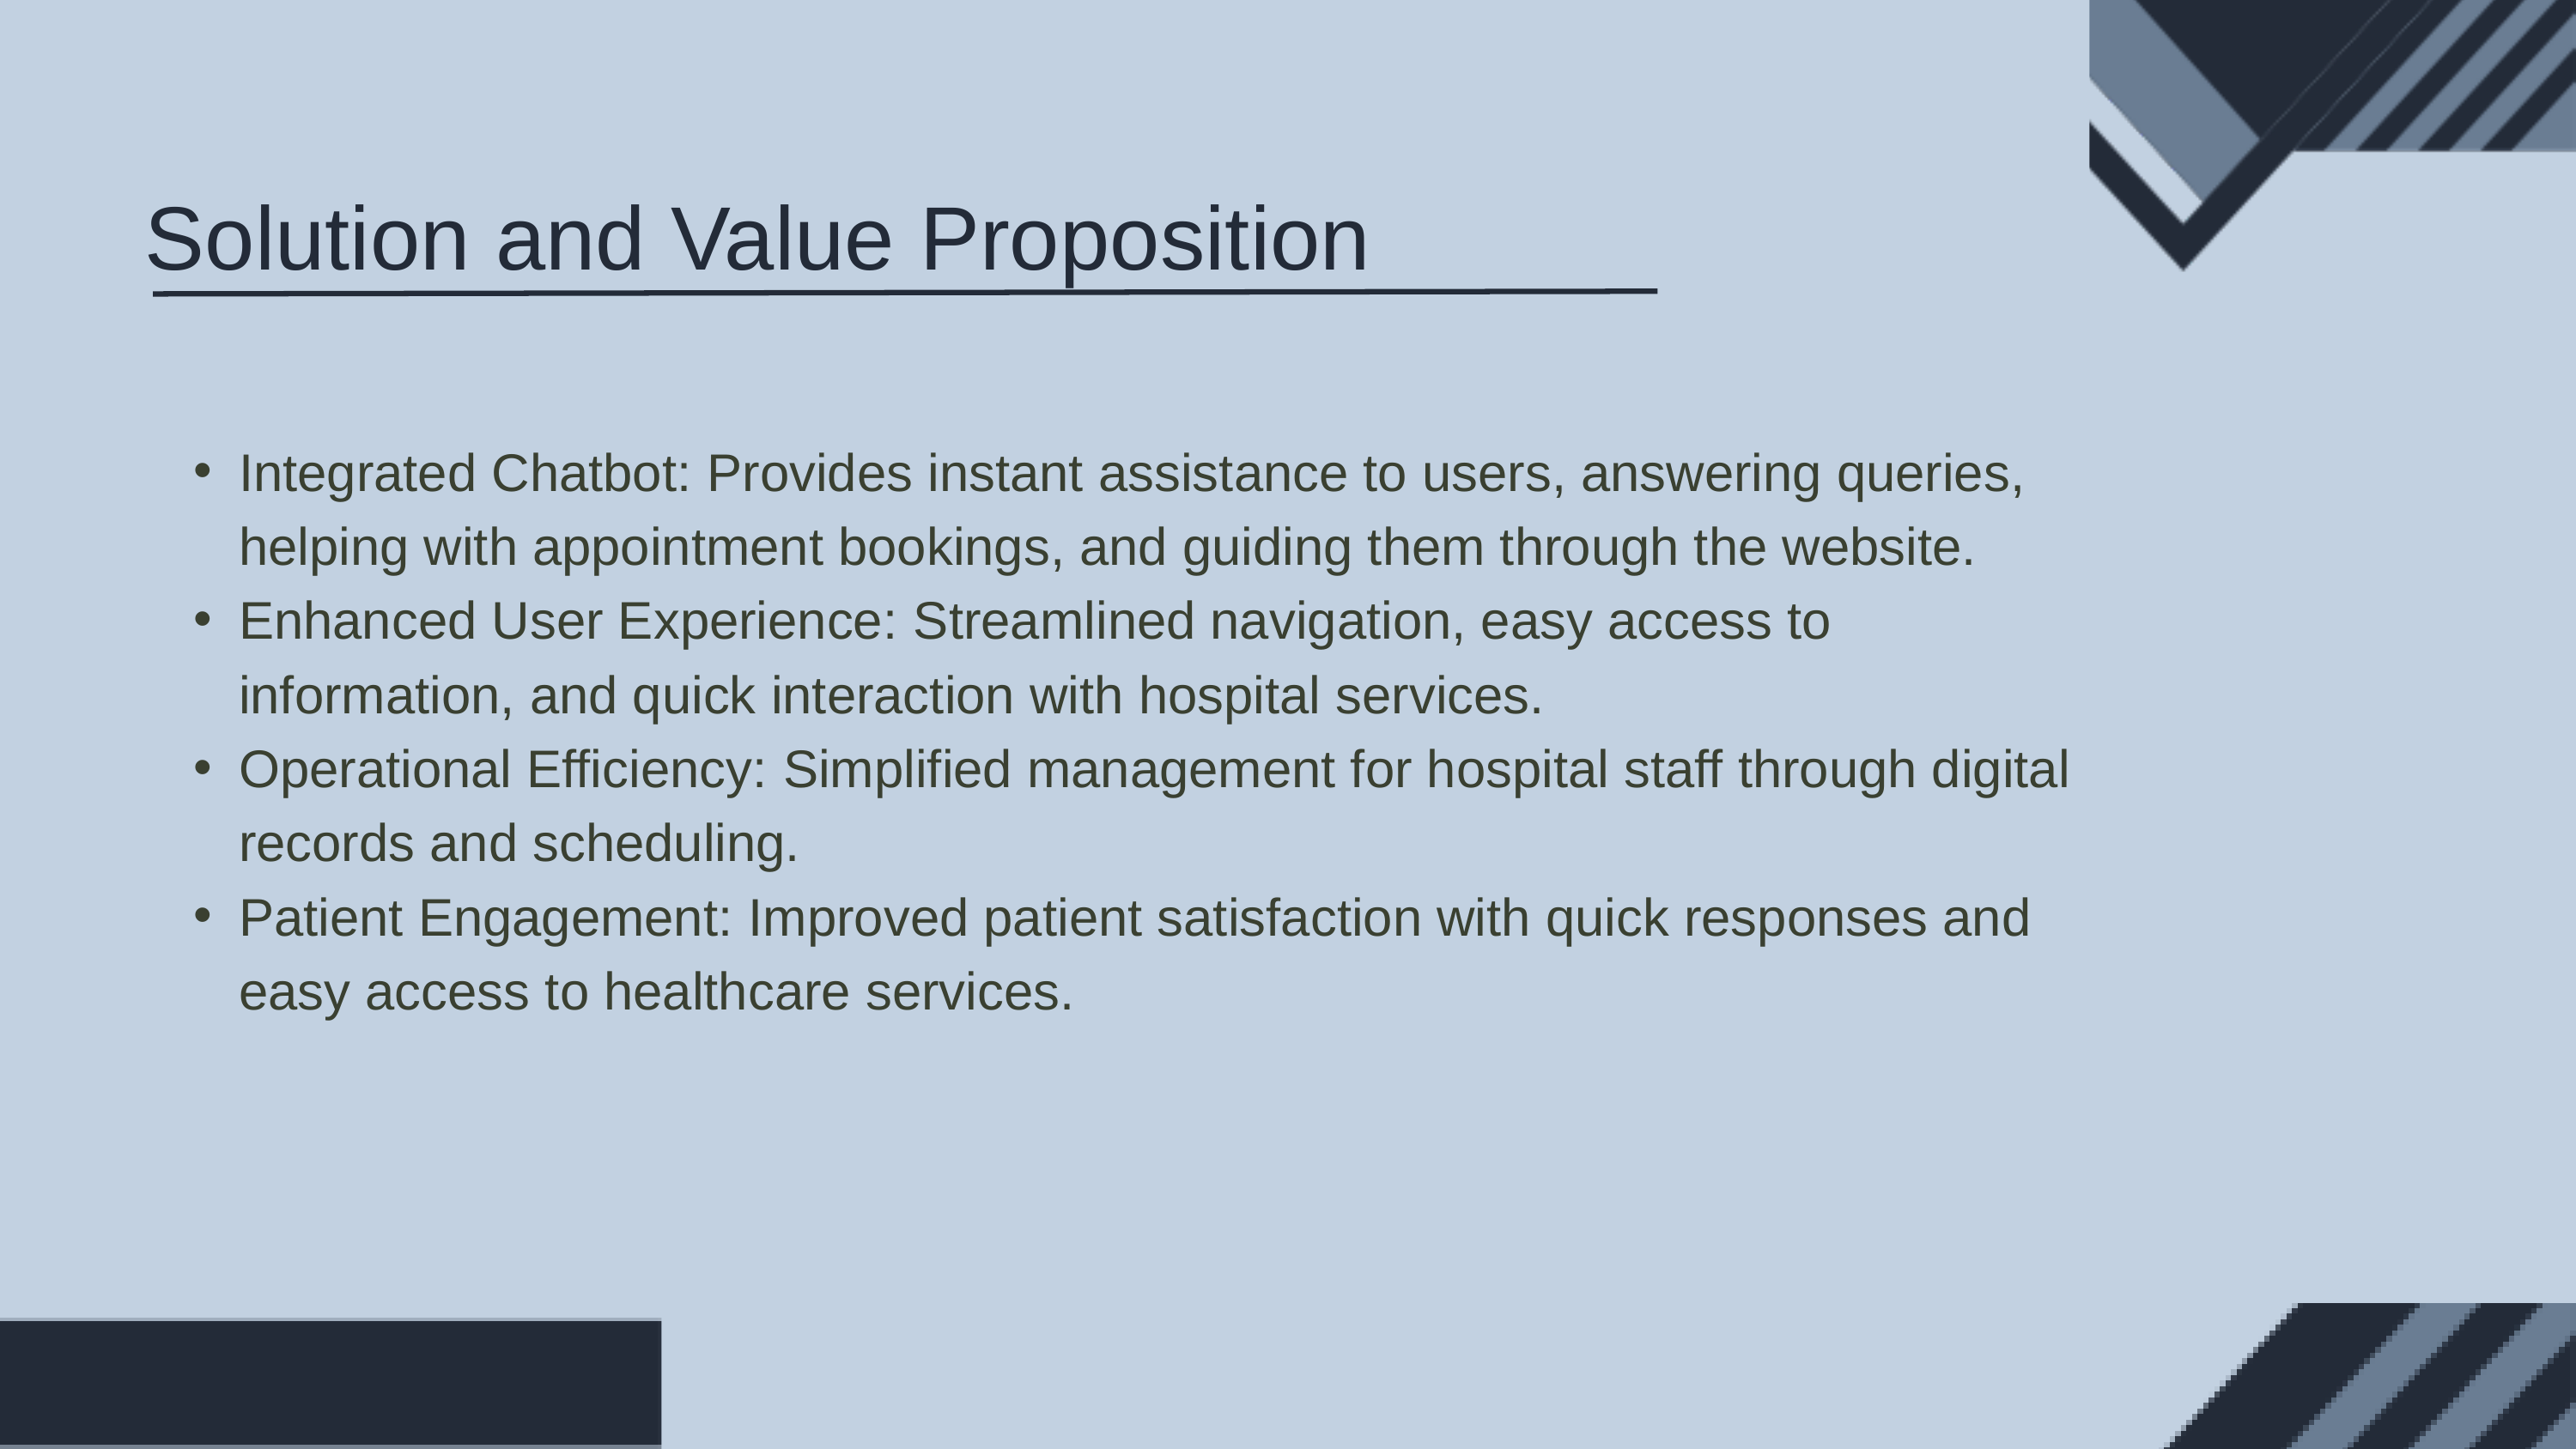

Solution and Value Proposition

Integrated Chatbot: Provides instant assistance to users, answering queries, helping with appointment bookings, and guiding them through the website.
Enhanced User Experience: Streamlined navigation, easy access to information, and quick interaction with hospital services.
Operational Efficiency: Simplified management for hospital staff through digital records and scheduling.
Patient Engagement: Improved patient satisfaction with quick responses and easy access to healthcare services.